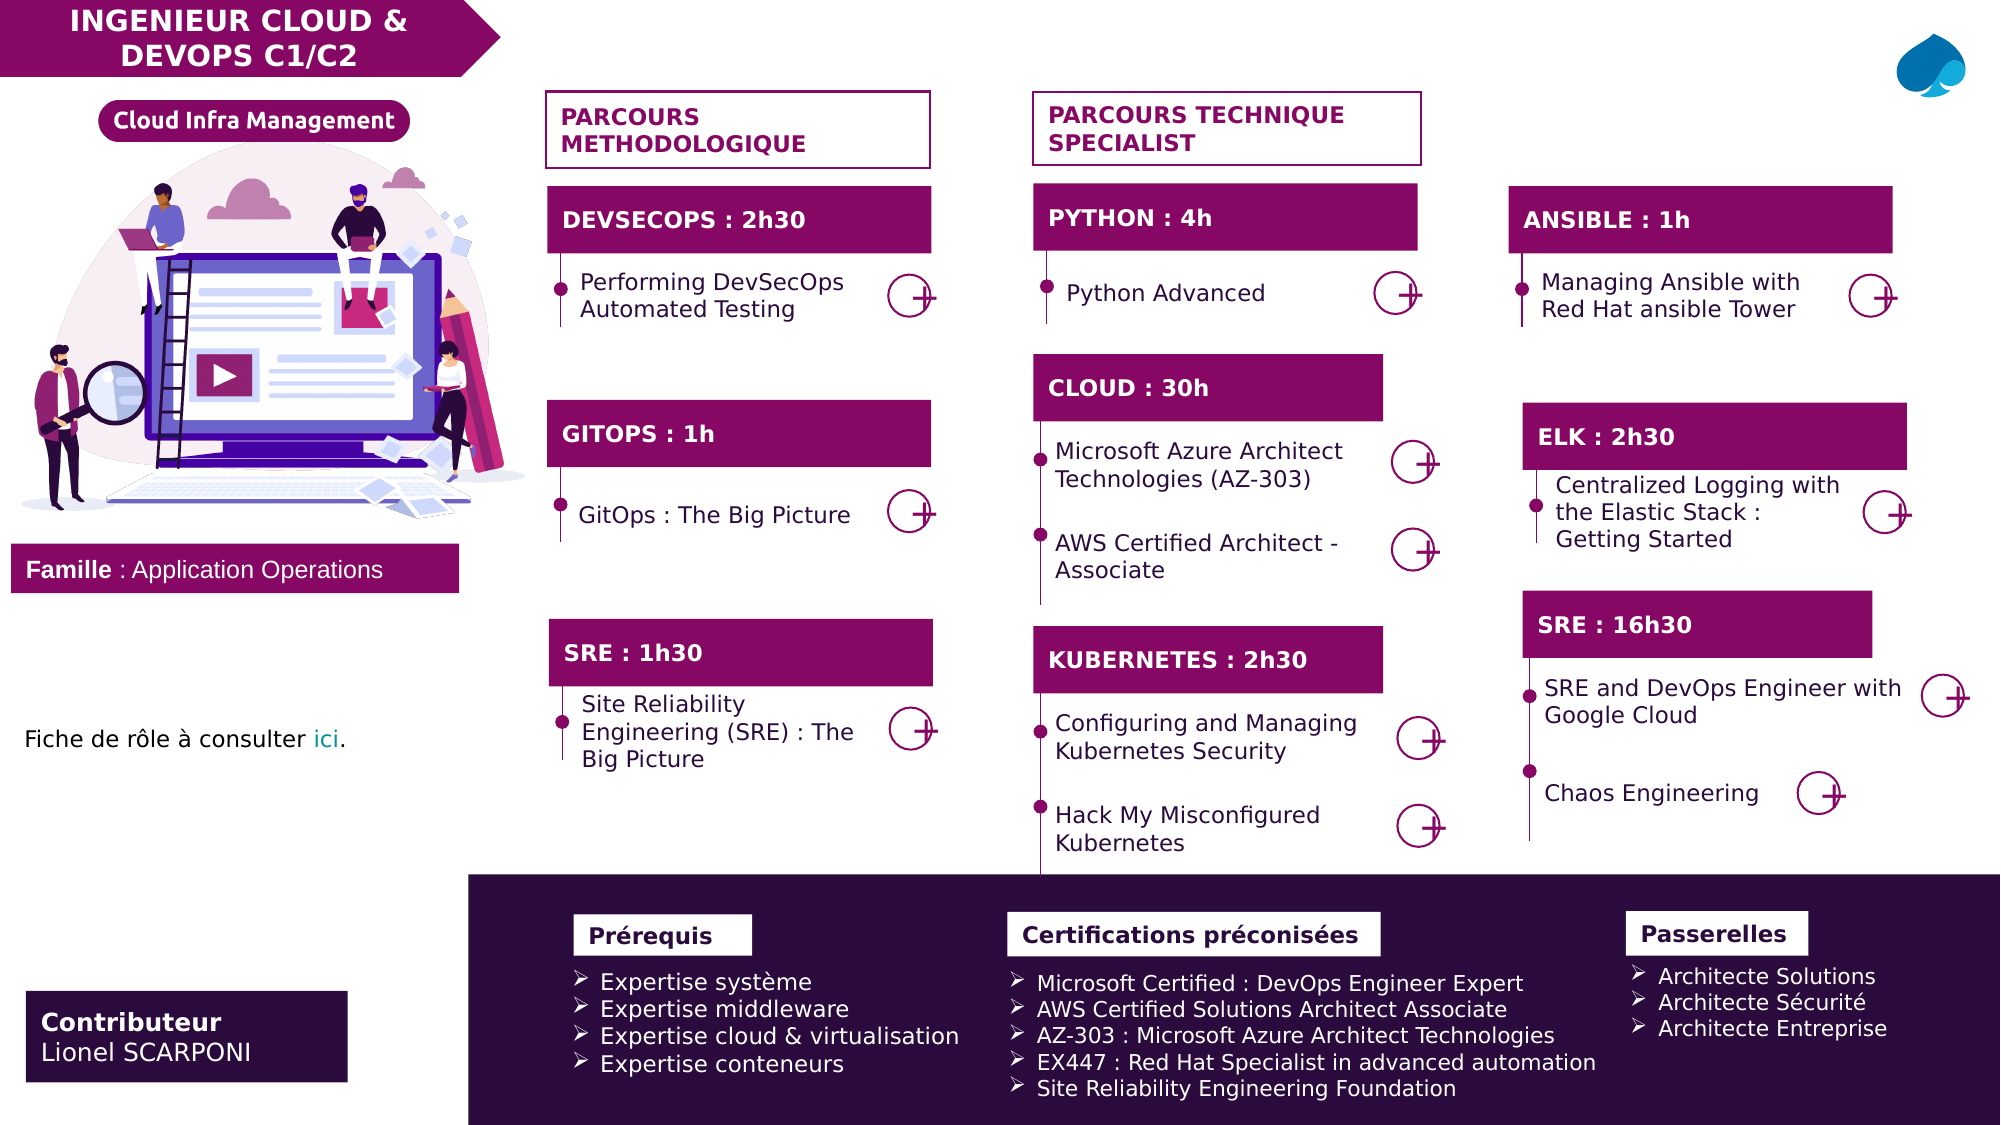

INGENIEUR CLOUD & DEVOPS C1/C2
PARCOURS METHODOLOGIQUE
PARCOURS TECHNIQUE SPECIALIST
PYTHON : 4h
DEVSECOPS : 2h30
ANSIBLE : 1h
Python Advanced
Performing DevSecOps Automated Testing
Managing Ansible with Red Hat ansible Tower
+
+
+

CLOUD : 30h
GITOPS : 1h
ELK : 2h30
Microsoft Azure Architect Technologies (AZ-303)
+

Centralized Logging with the Elastic Stack : Getting Started
GitOps : The Big Picture
+
+

AWS Certified Architect - Associate

+
SRE : 16h30
SRE : 1h30
KUBERNETES : 2h30
SRE and DevOps Engineer with Google Cloud
+

Site Reliability Engineering (SRE) : The Big Picture
Configuring and Managing Kubernetes Security
+

Fiche de rôle à consulter ici.
+

Chaos Engineering

+
Hack My Misconfigured Kubernetes

+

Passerelles
Certifications préconisées
Prérequis
Architecte Solutions
Architecte Sécurité
Architecte Entreprise
Expertise système
Expertise middleware
Expertise cloud & virtualisation
Expertise conteneurs
Microsoft Certified : DevOps Engineer Expert
AWS Certified Solutions Architect Associate
AZ-303 : Microsoft Azure Architect Technologies
EX447 : Red Hat Specialist in advanced automation
Site Reliability Engineering Foundation
Contributeur
Lionel SCARPONI